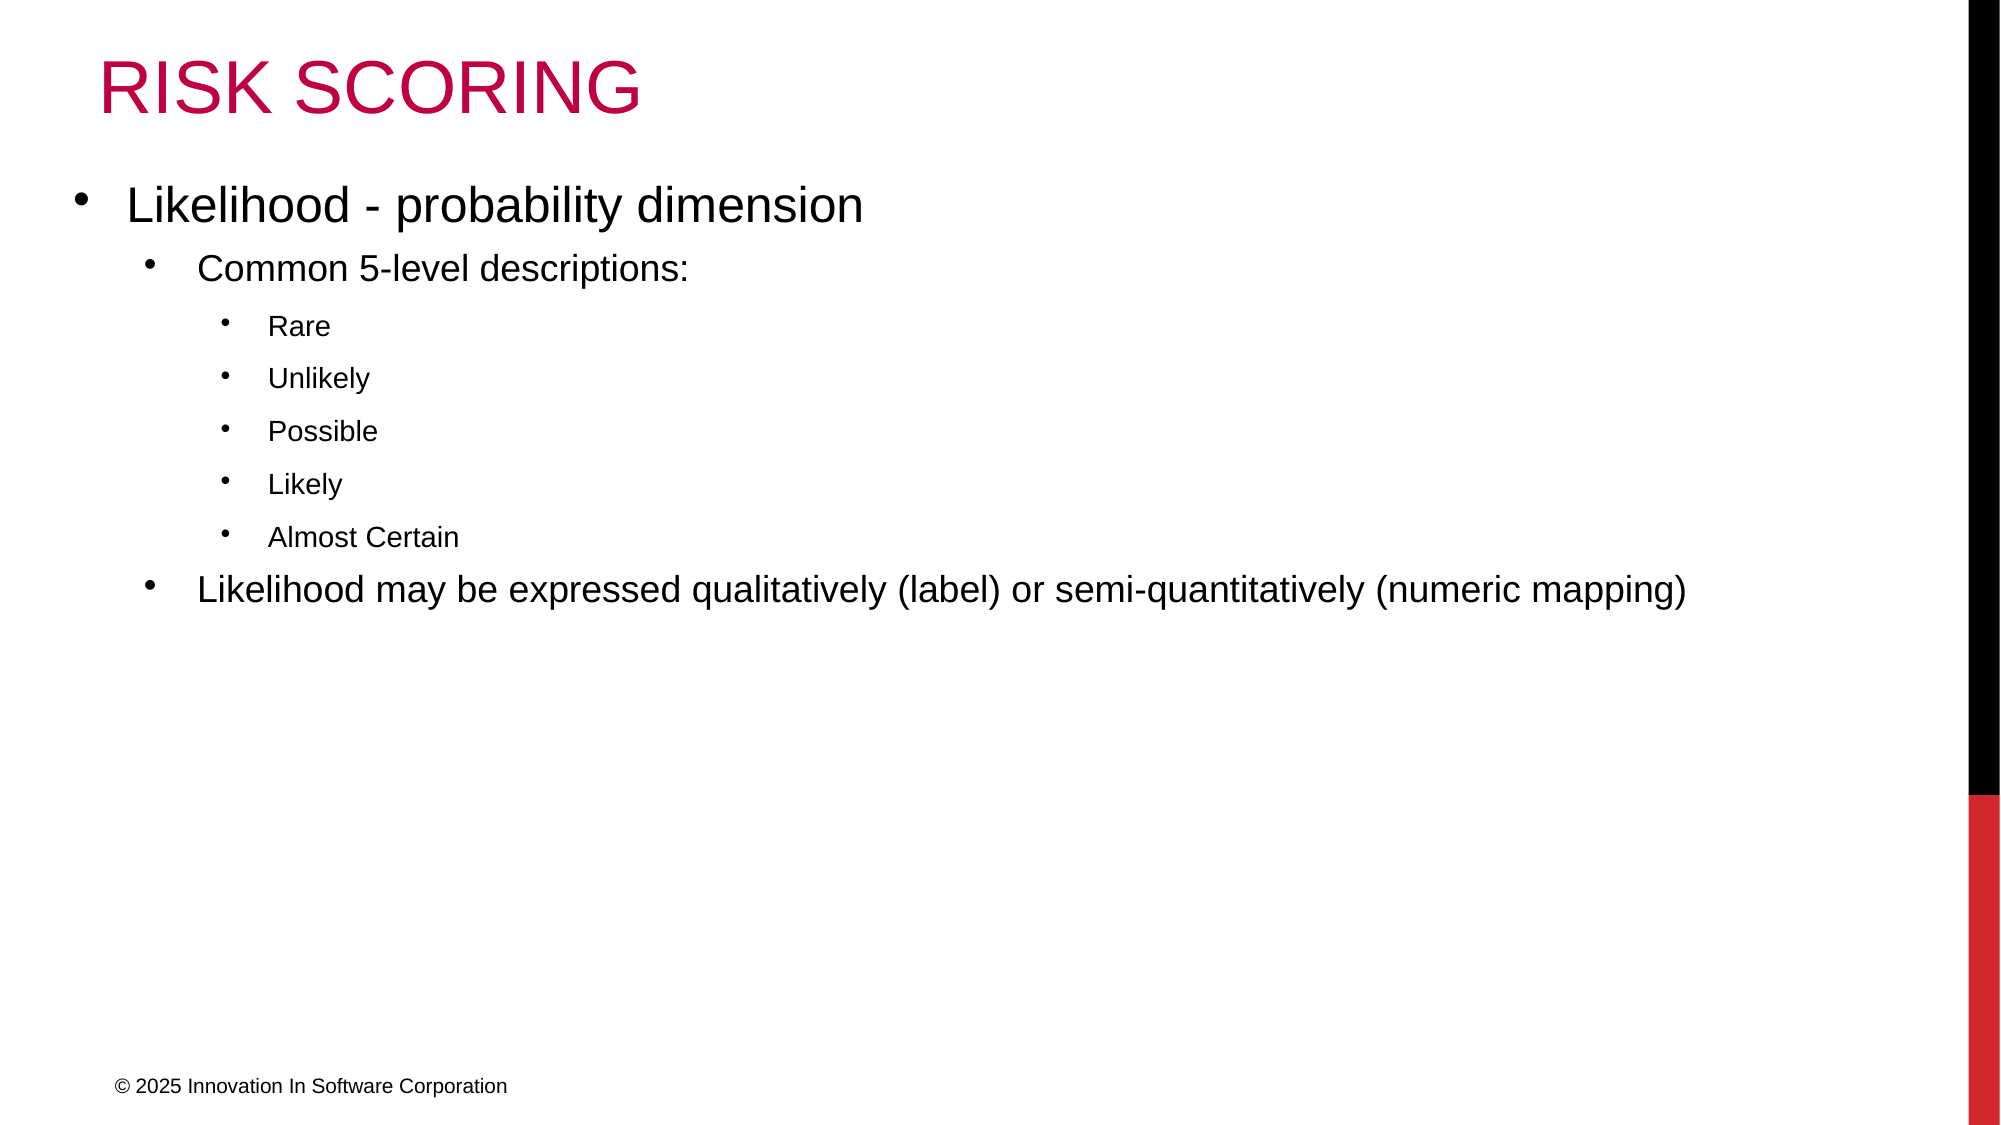

# Risk Scoring
Likelihood - probability dimension
Common 5-level descriptions:
Rare
Unlikely
Possible
Likely
Almost Certain
Likelihood may be expressed qualitatively (label) or semi-quantitatively (numeric mapping)
© 2025 Innovation In Software Corporation